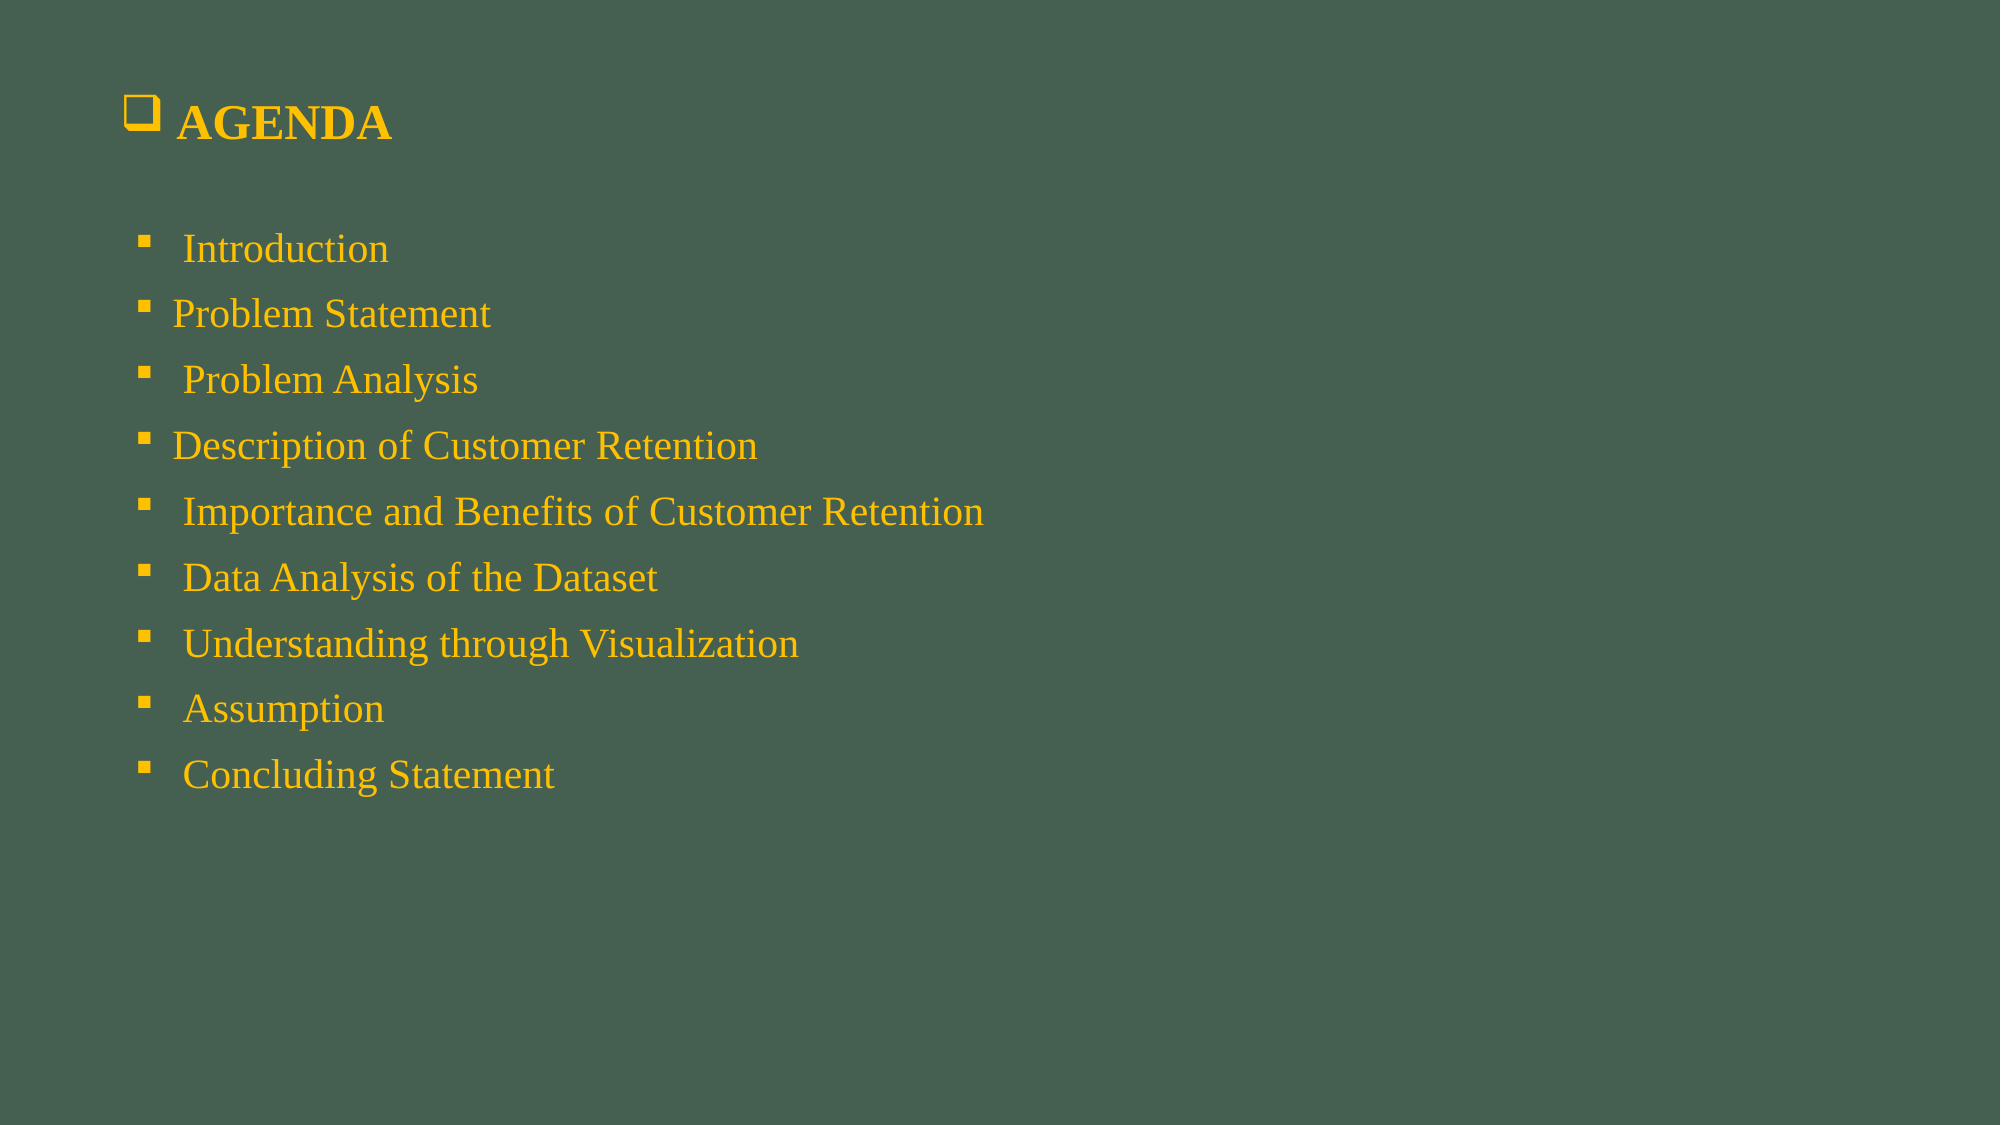

AGENDA
 Introduction
Problem Statement
 Problem Analysis
Description of Customer Retention
 Importance and Benefits of Customer Retention
 Data Analysis of the Dataset
 Understanding through Visualization
 Assumption
 Concluding Statement